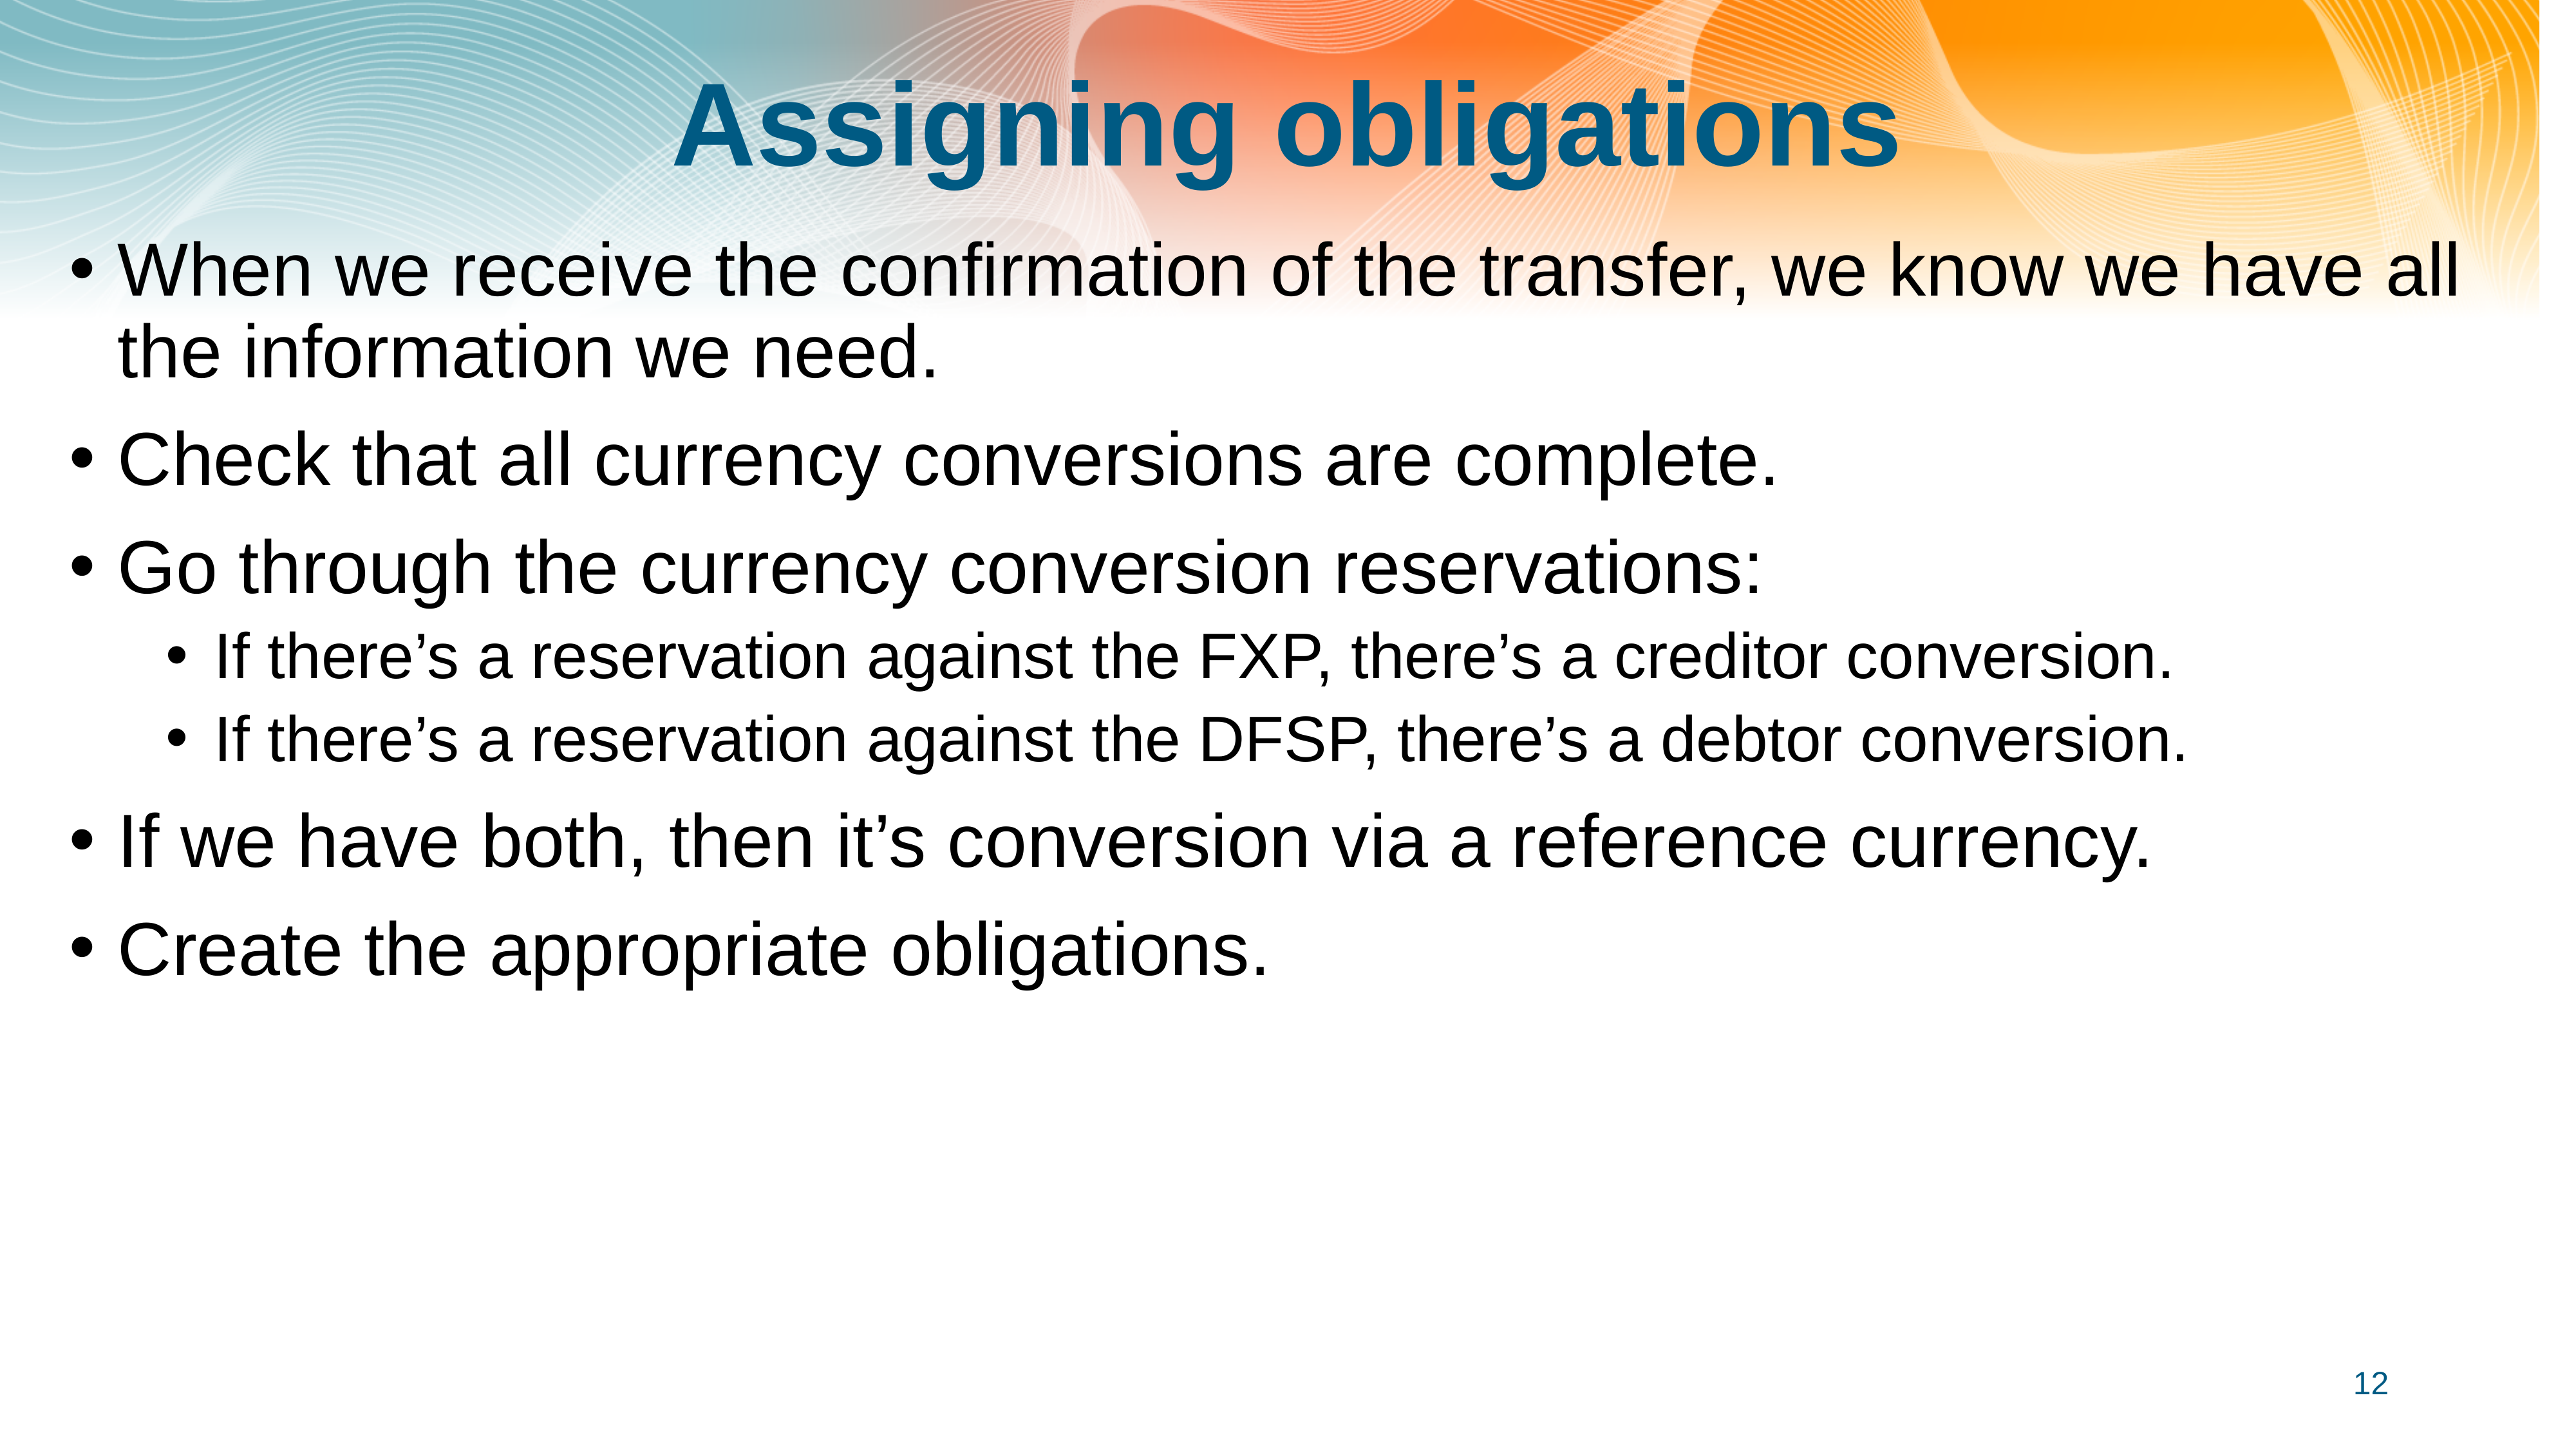

# Assigning obligations
When we receive the confirmation of the transfer, we know we have all the information we need.
Check that all currency conversions are complete.
Go through the currency conversion reservations:
If there’s a reservation against the FXP, there’s a creditor conversion.
If there’s a reservation against the DFSP, there’s a debtor conversion.
If we have both, then it’s conversion via a reference currency.
Create the appropriate obligations.
12